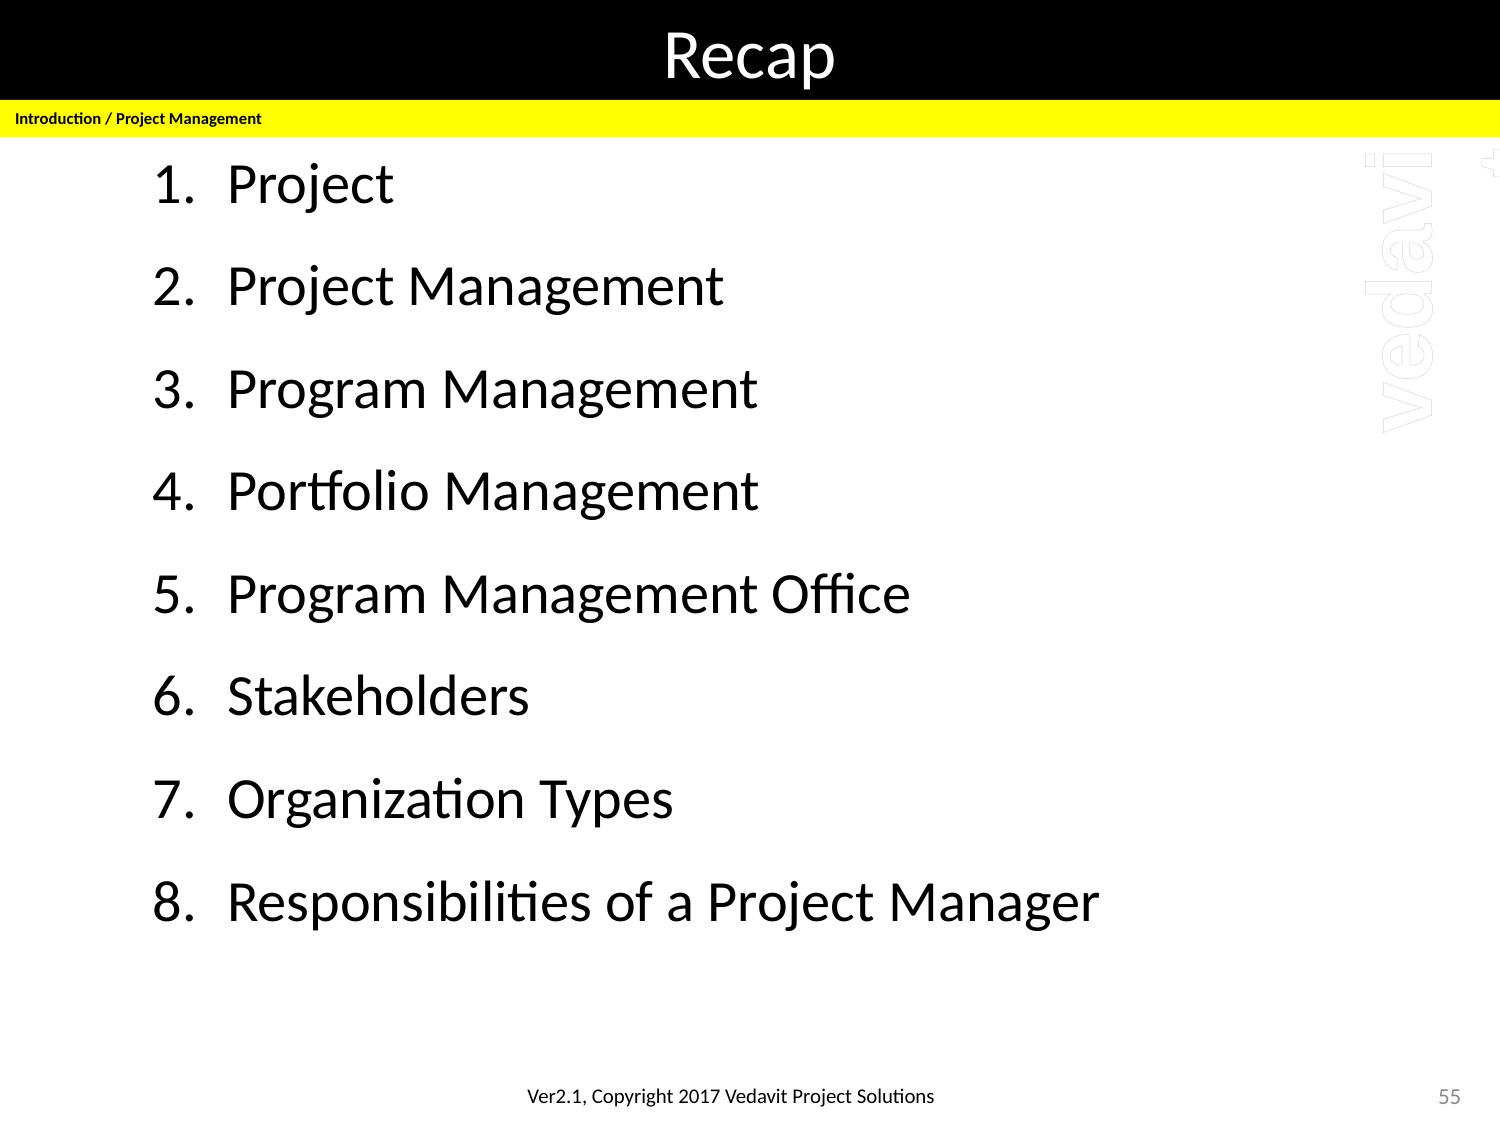

# Recap
Introduction / Project Management
Project
Project Management
Program Management
Portfolio Management
Program Management Office
Stakeholders
Organization Types
Responsibilities of a Project Manager

55